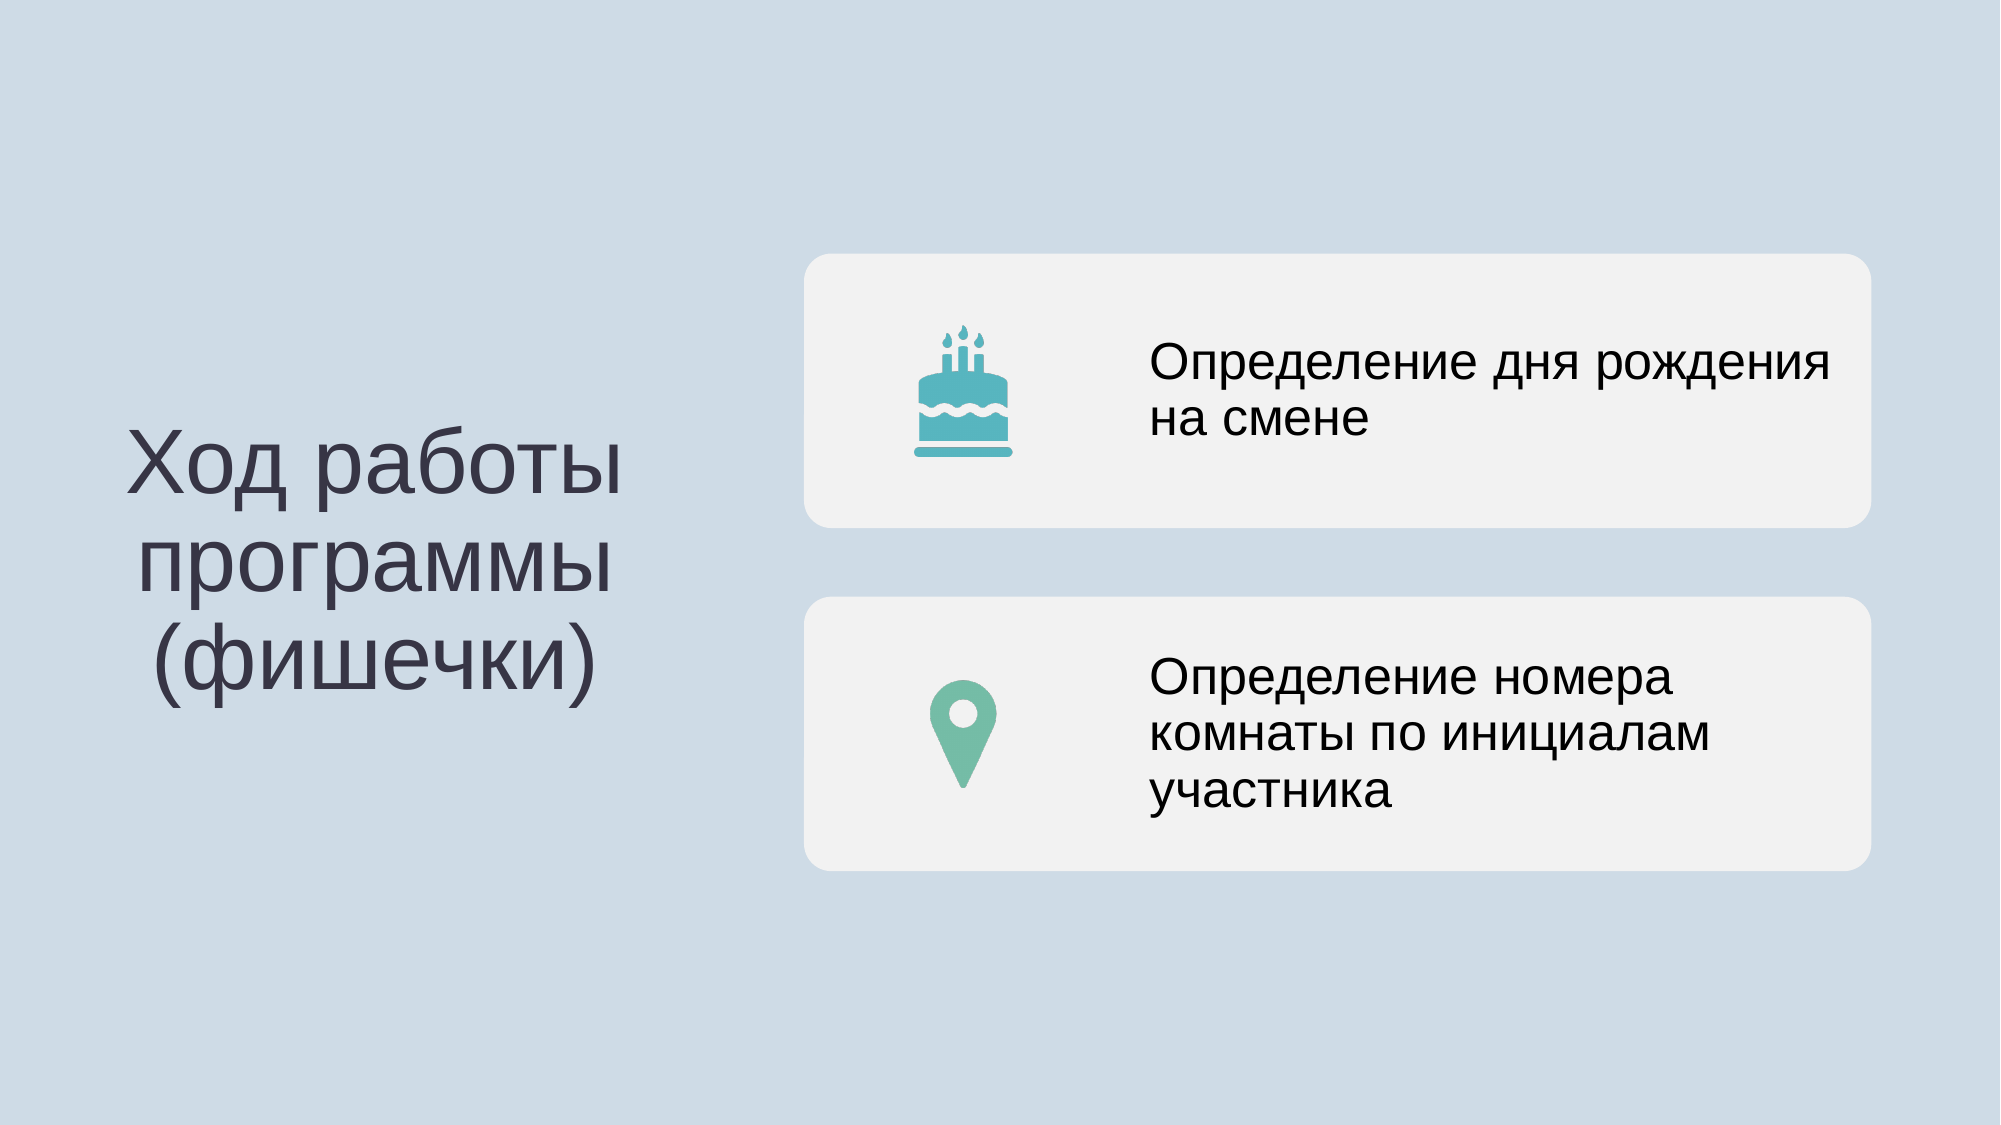

# Ход работы программы (фишечки)
Определение дня рождения на смене
Определение номера комнаты по инициалам участника